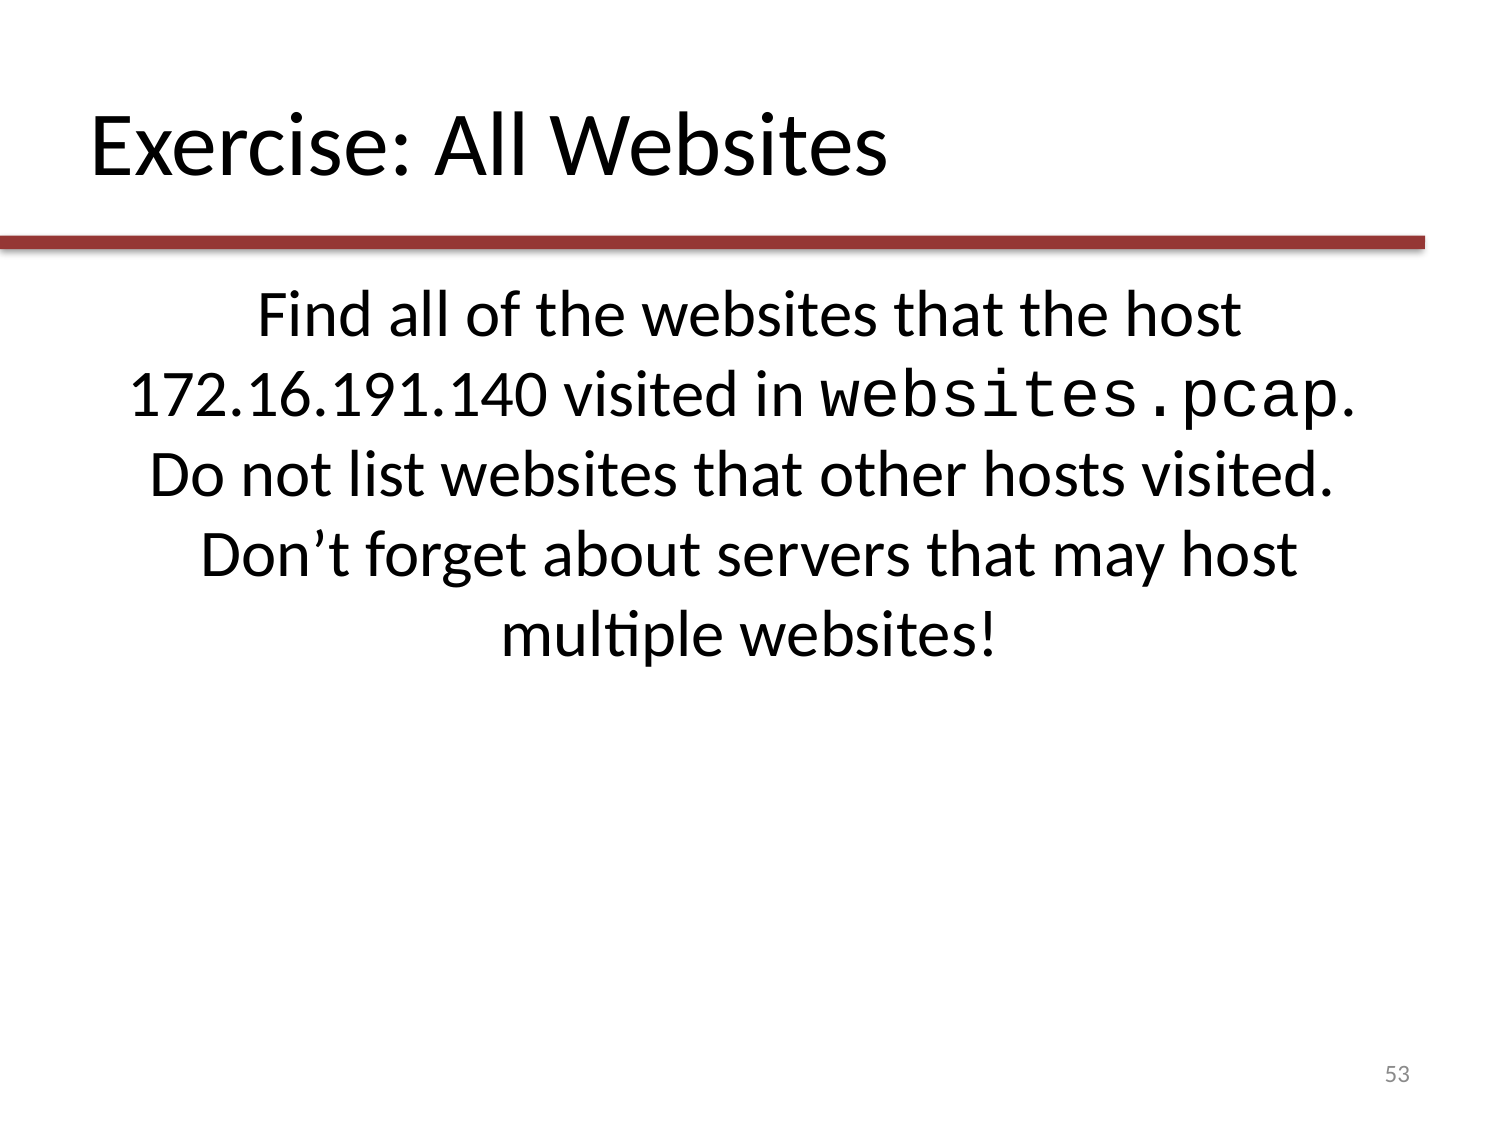

Exercise: All Websites
Find all of the websites that the host 172.16.191.140 visited in websites.pcap.  Do not list websites that other hosts visited.  Don’t forget about servers that may host multiple websites!
53